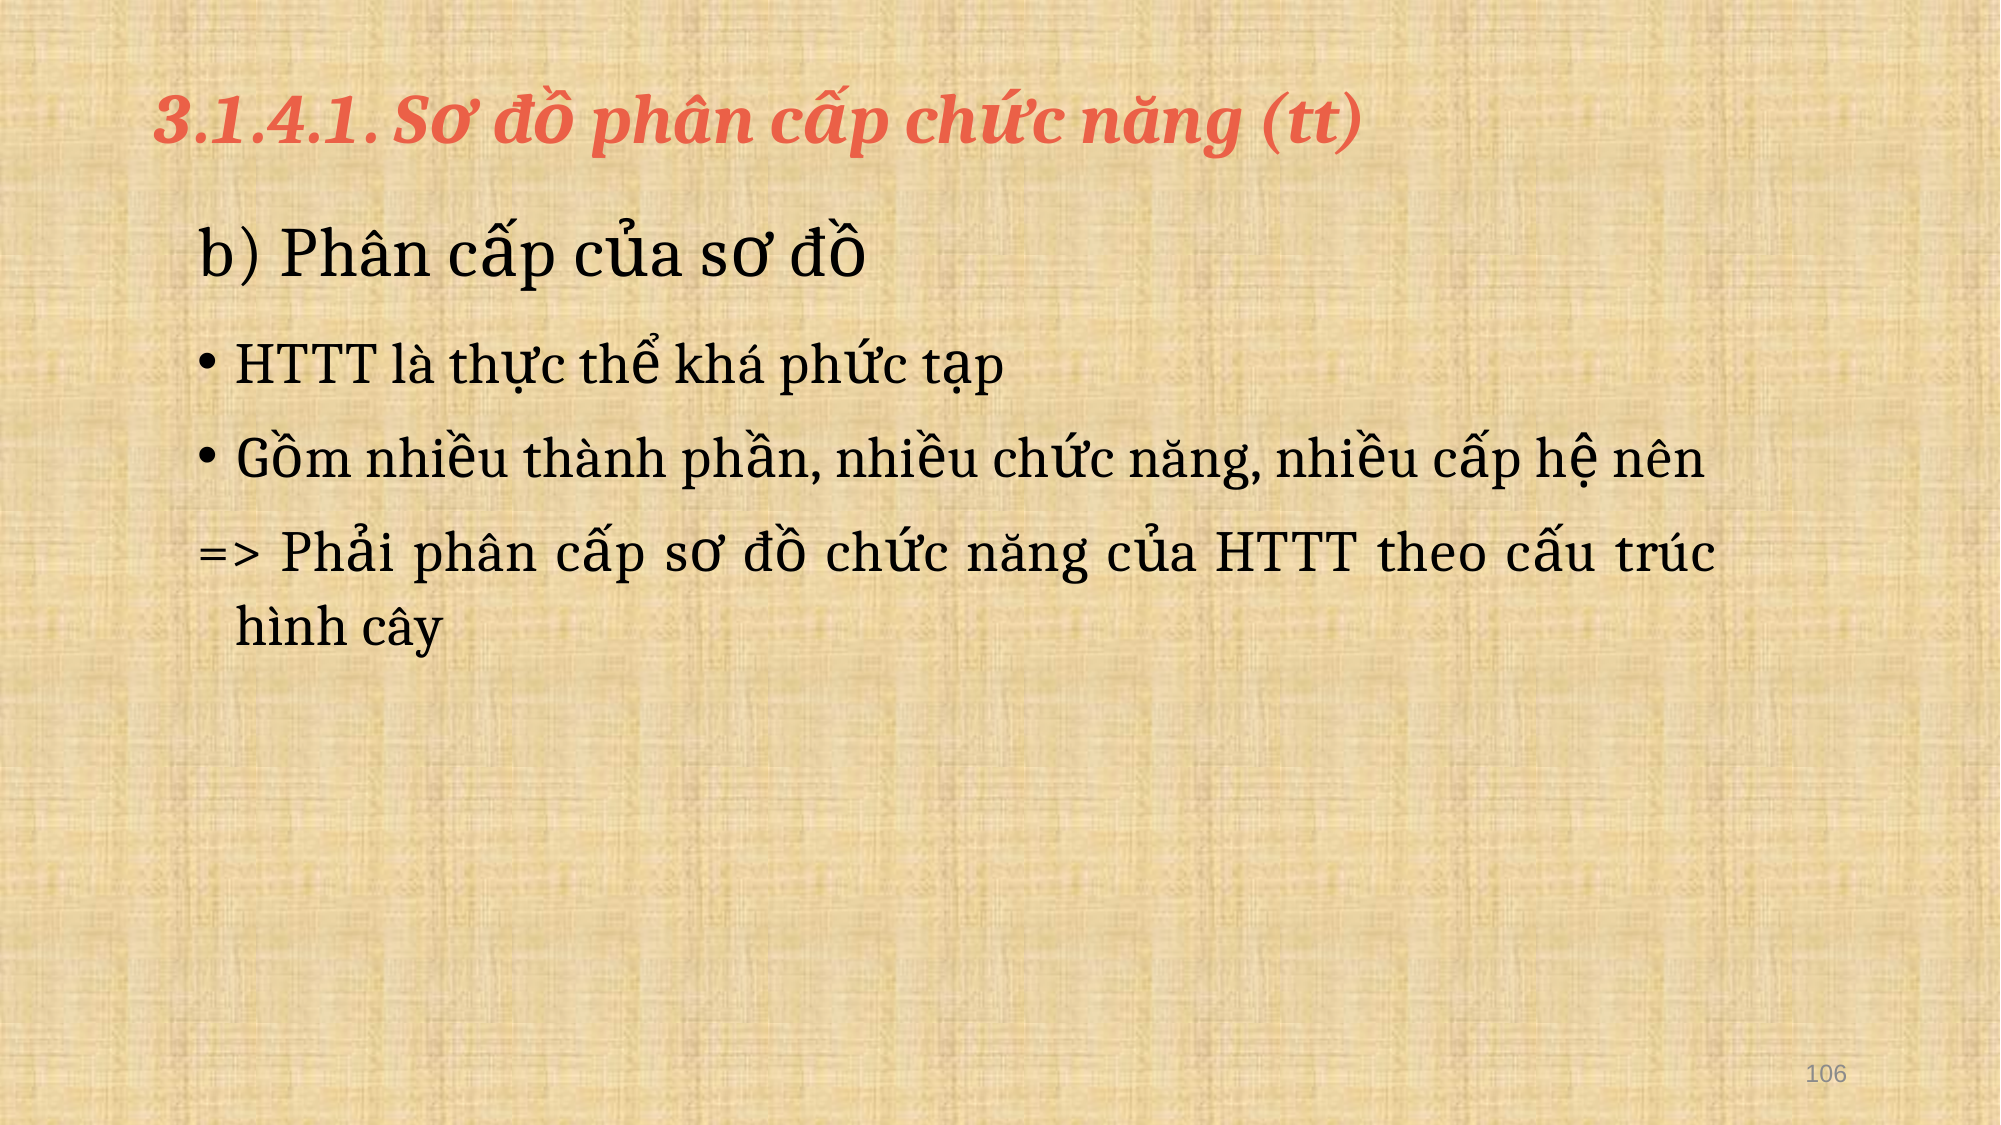

3.1.4.1. Sơ đồ phân cấp chức năng (tt)
# b) Phân cấp của sơ đồ
HTTT là thực thể khá phức tạp
Gồm nhiều thành phần, nhiều chức năng, nhiều cấp hệ nên
=> Phải phân cấp sơ đồ chức năng của HTTT theo cấu trúc hình cây
106